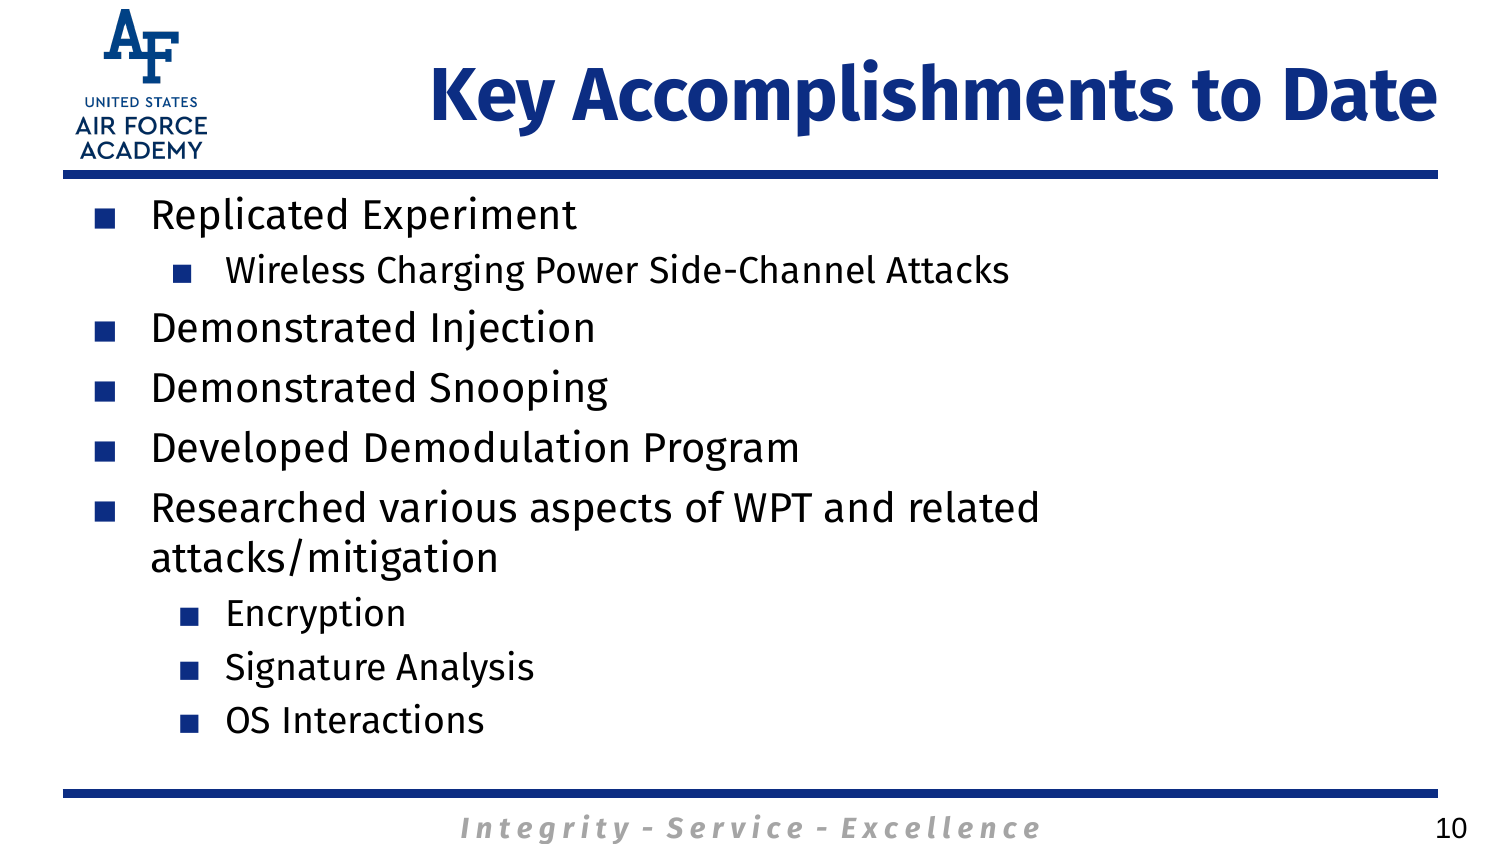

# Key Accomplishments to Date
Replicated Experiment
Wireless Charging Power Side-Channel Attacks
Demonstrated Injection
Demonstrated Snooping
Developed Demodulation Program
Researched various aspects of WPT and related attacks/mitigation
Encryption
Signature Analysis
OS Interactions

10